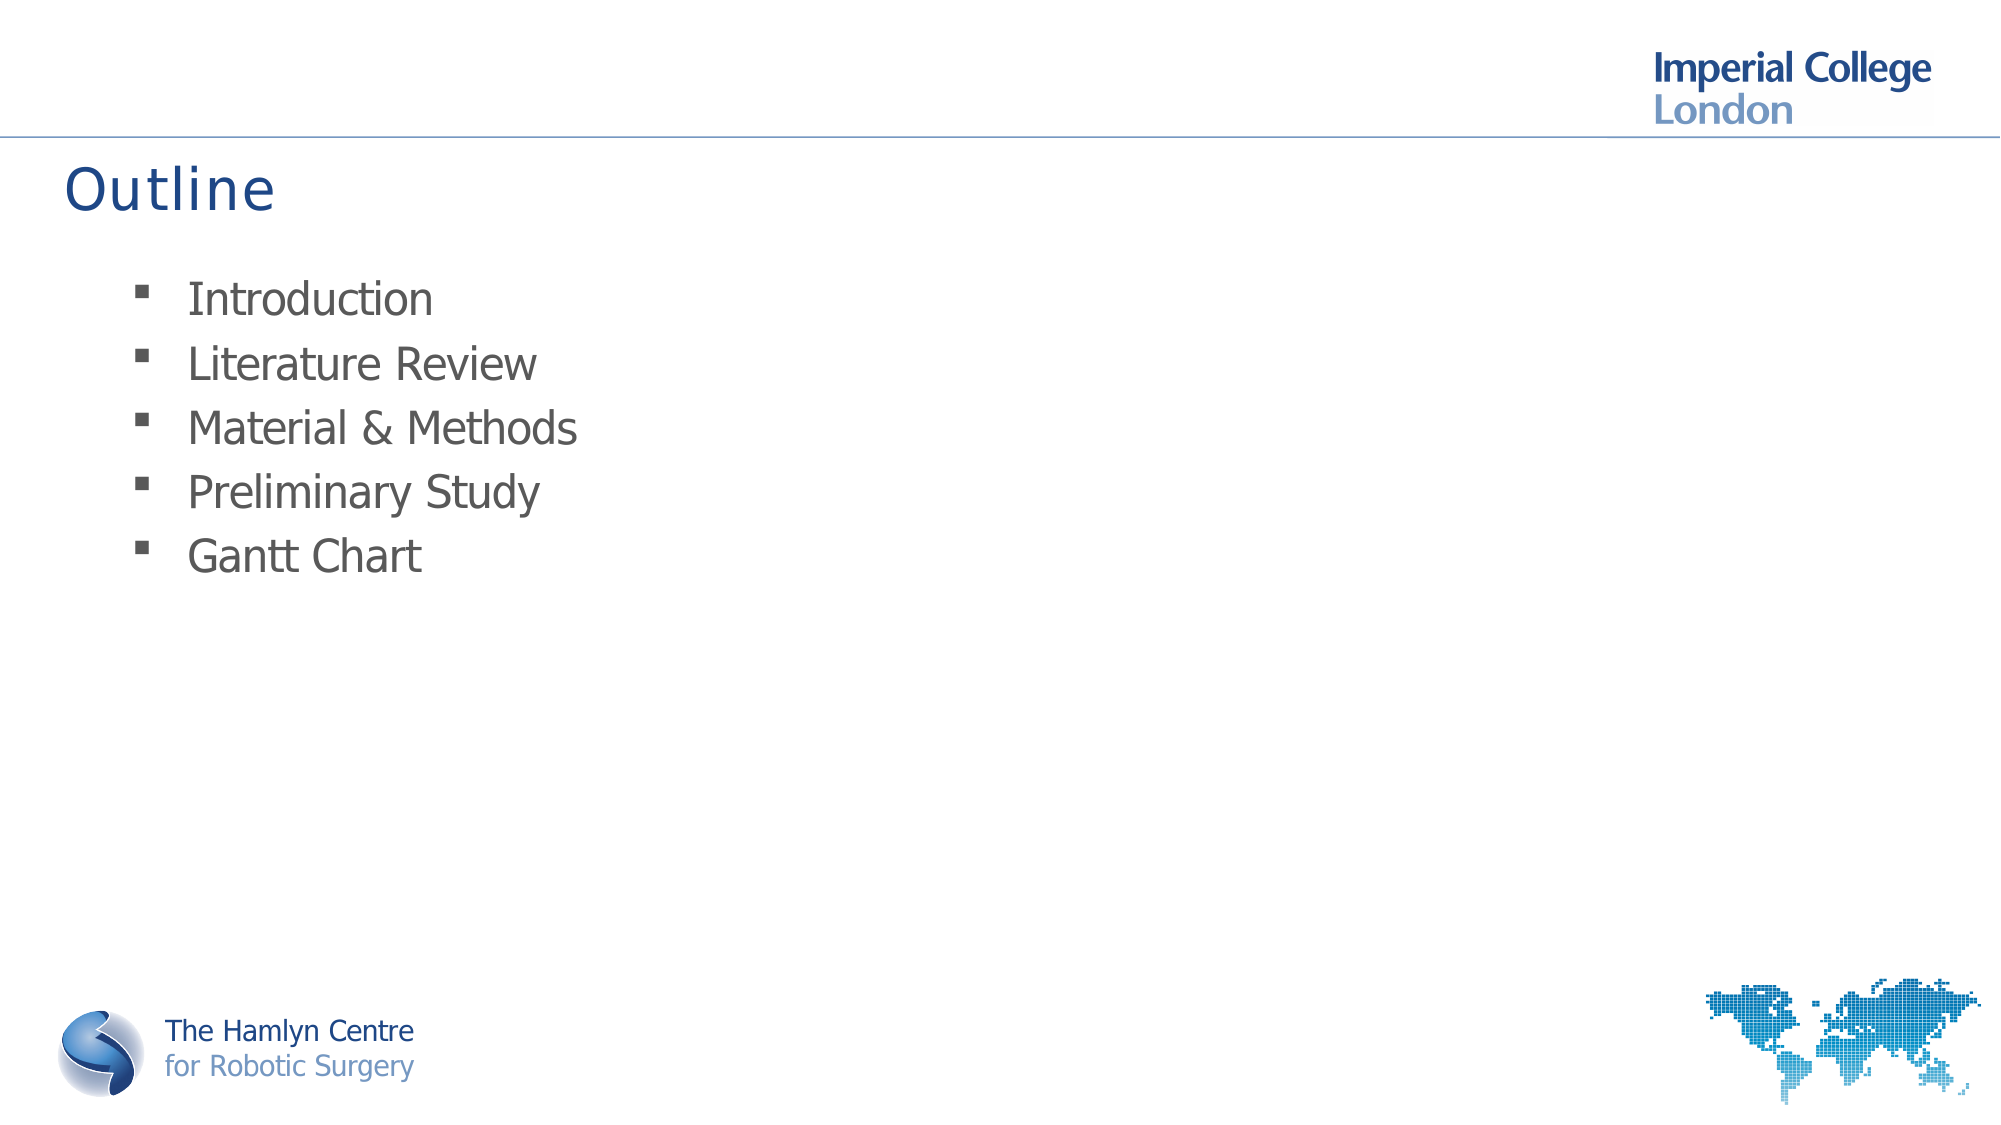

# Outline
Introduction
Literature Review
Material & Methods
Preliminary Study
Gantt Chart